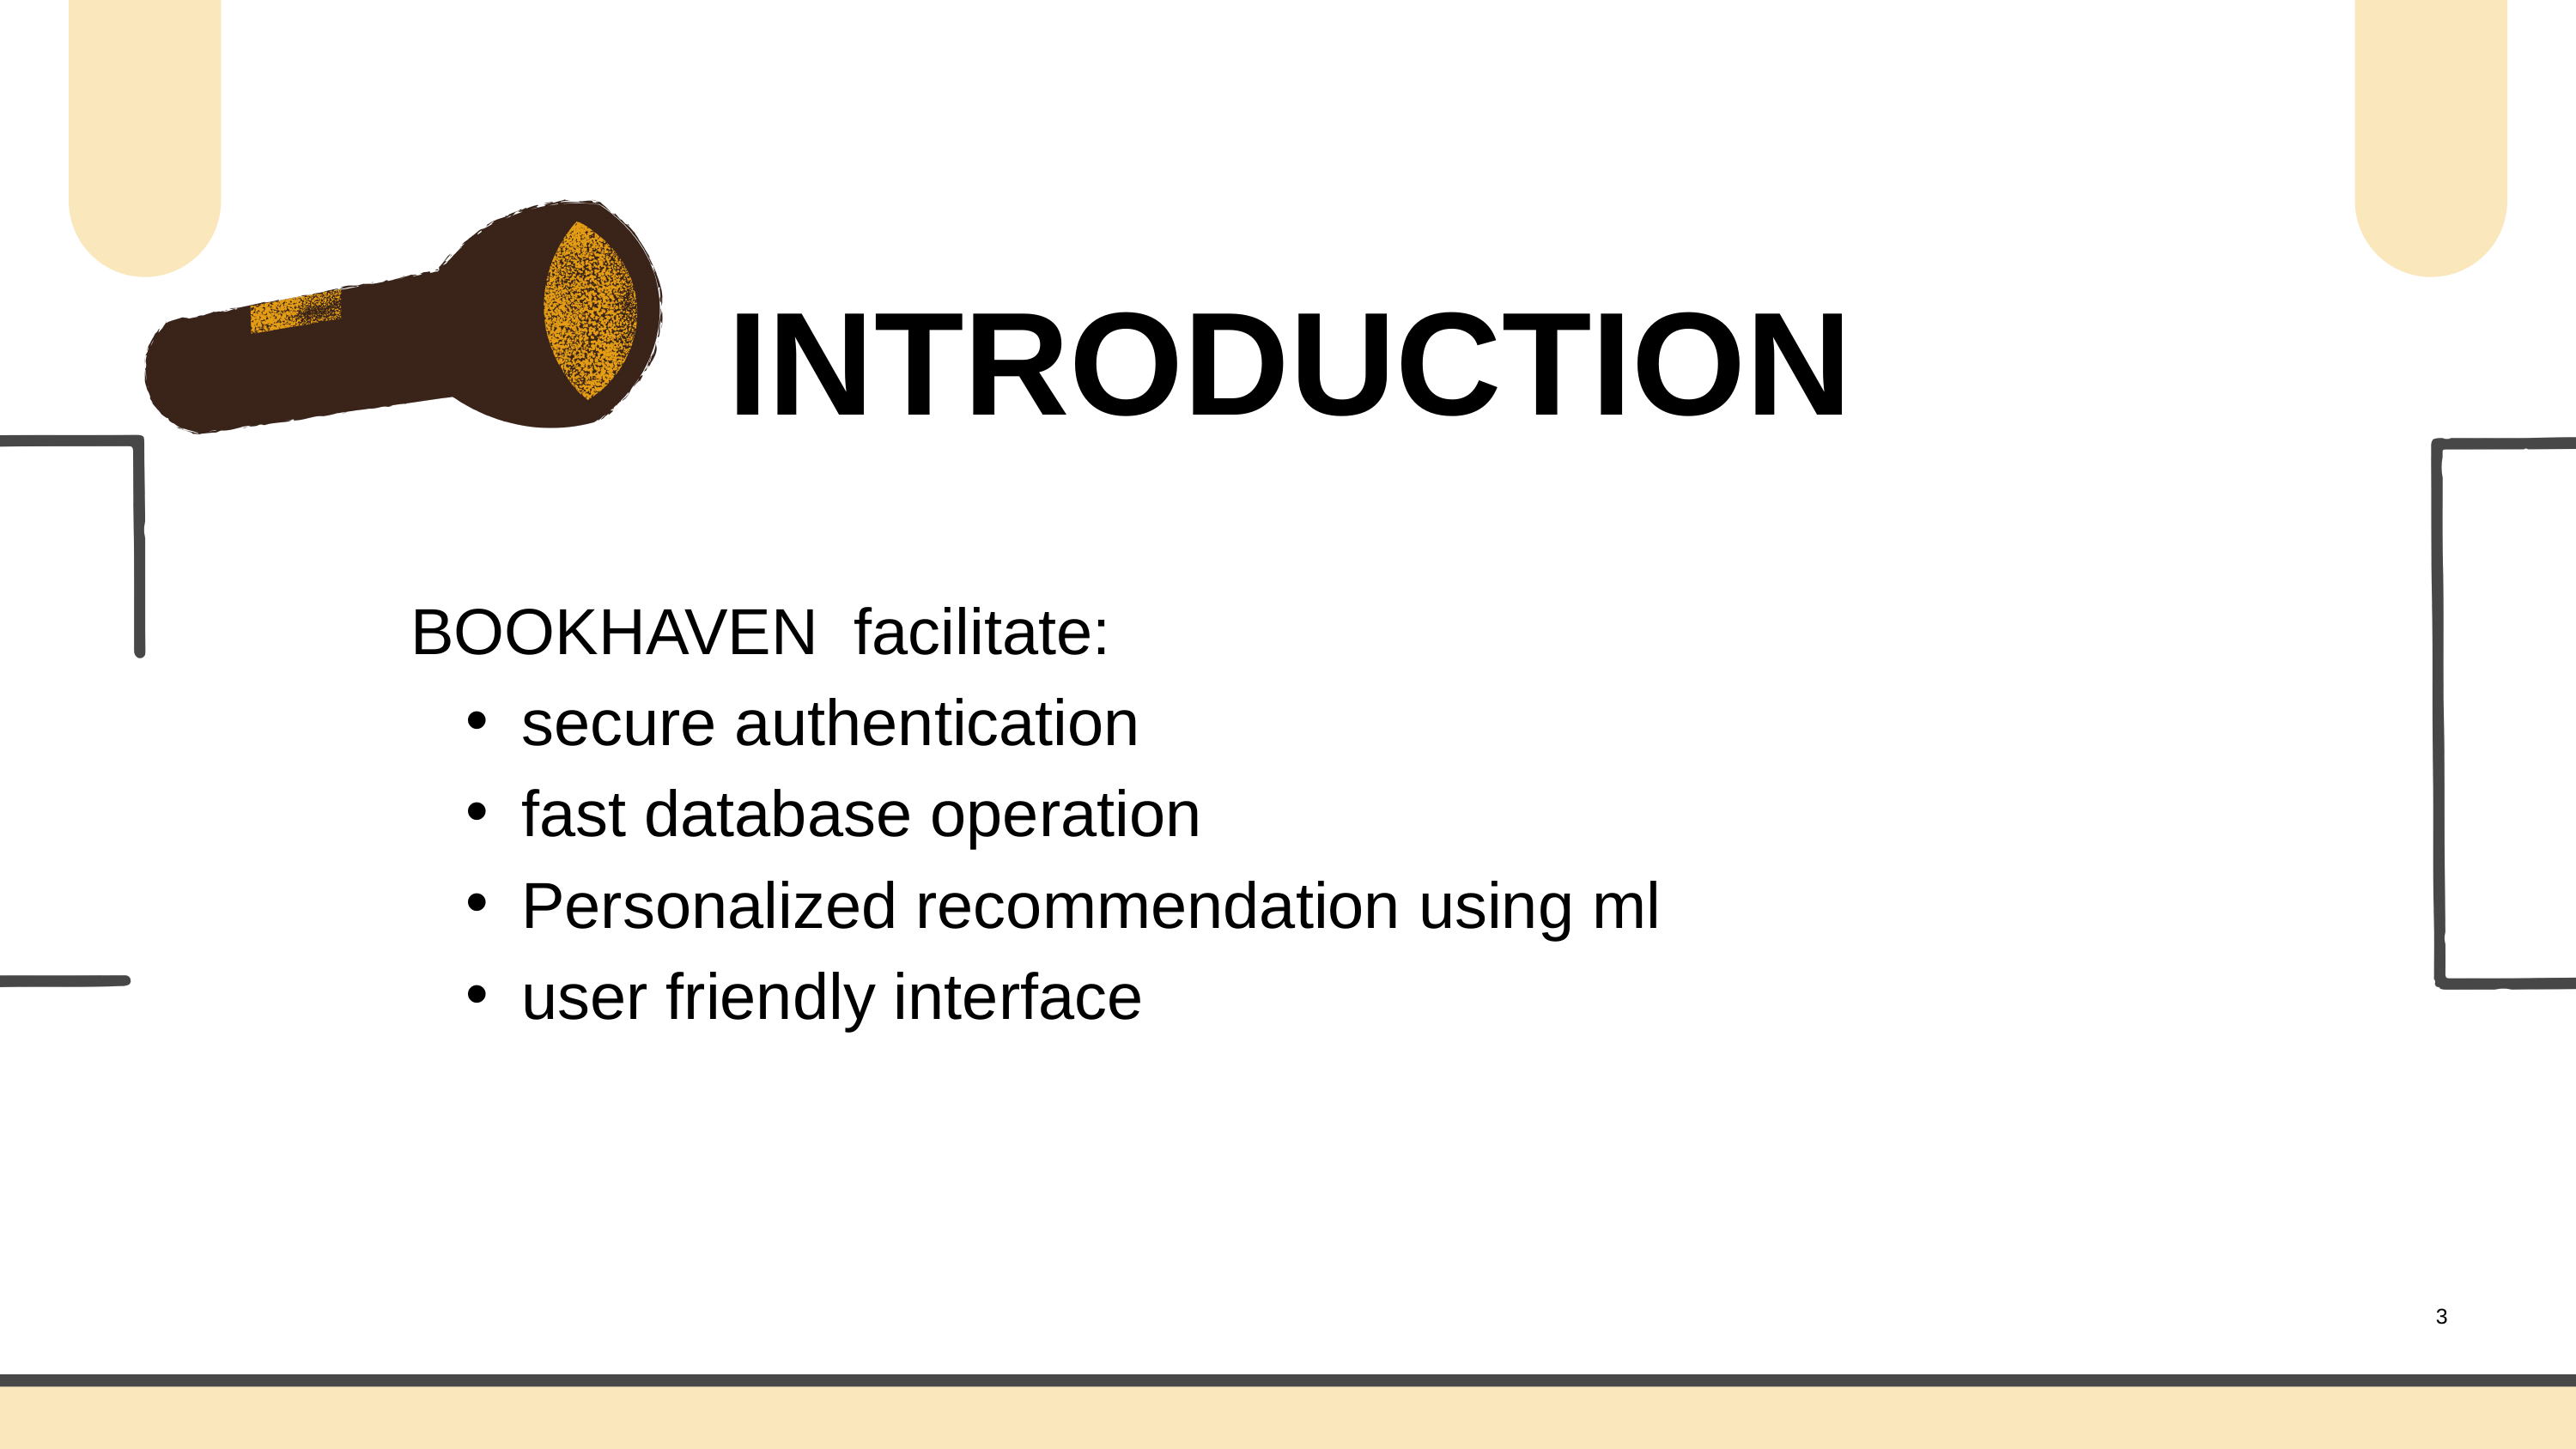

INTRODUCTION

BOOKHAVEN  facilitate:
secure authentication
fast database operation
Personalized recommendation using ml
user friendly interface
3